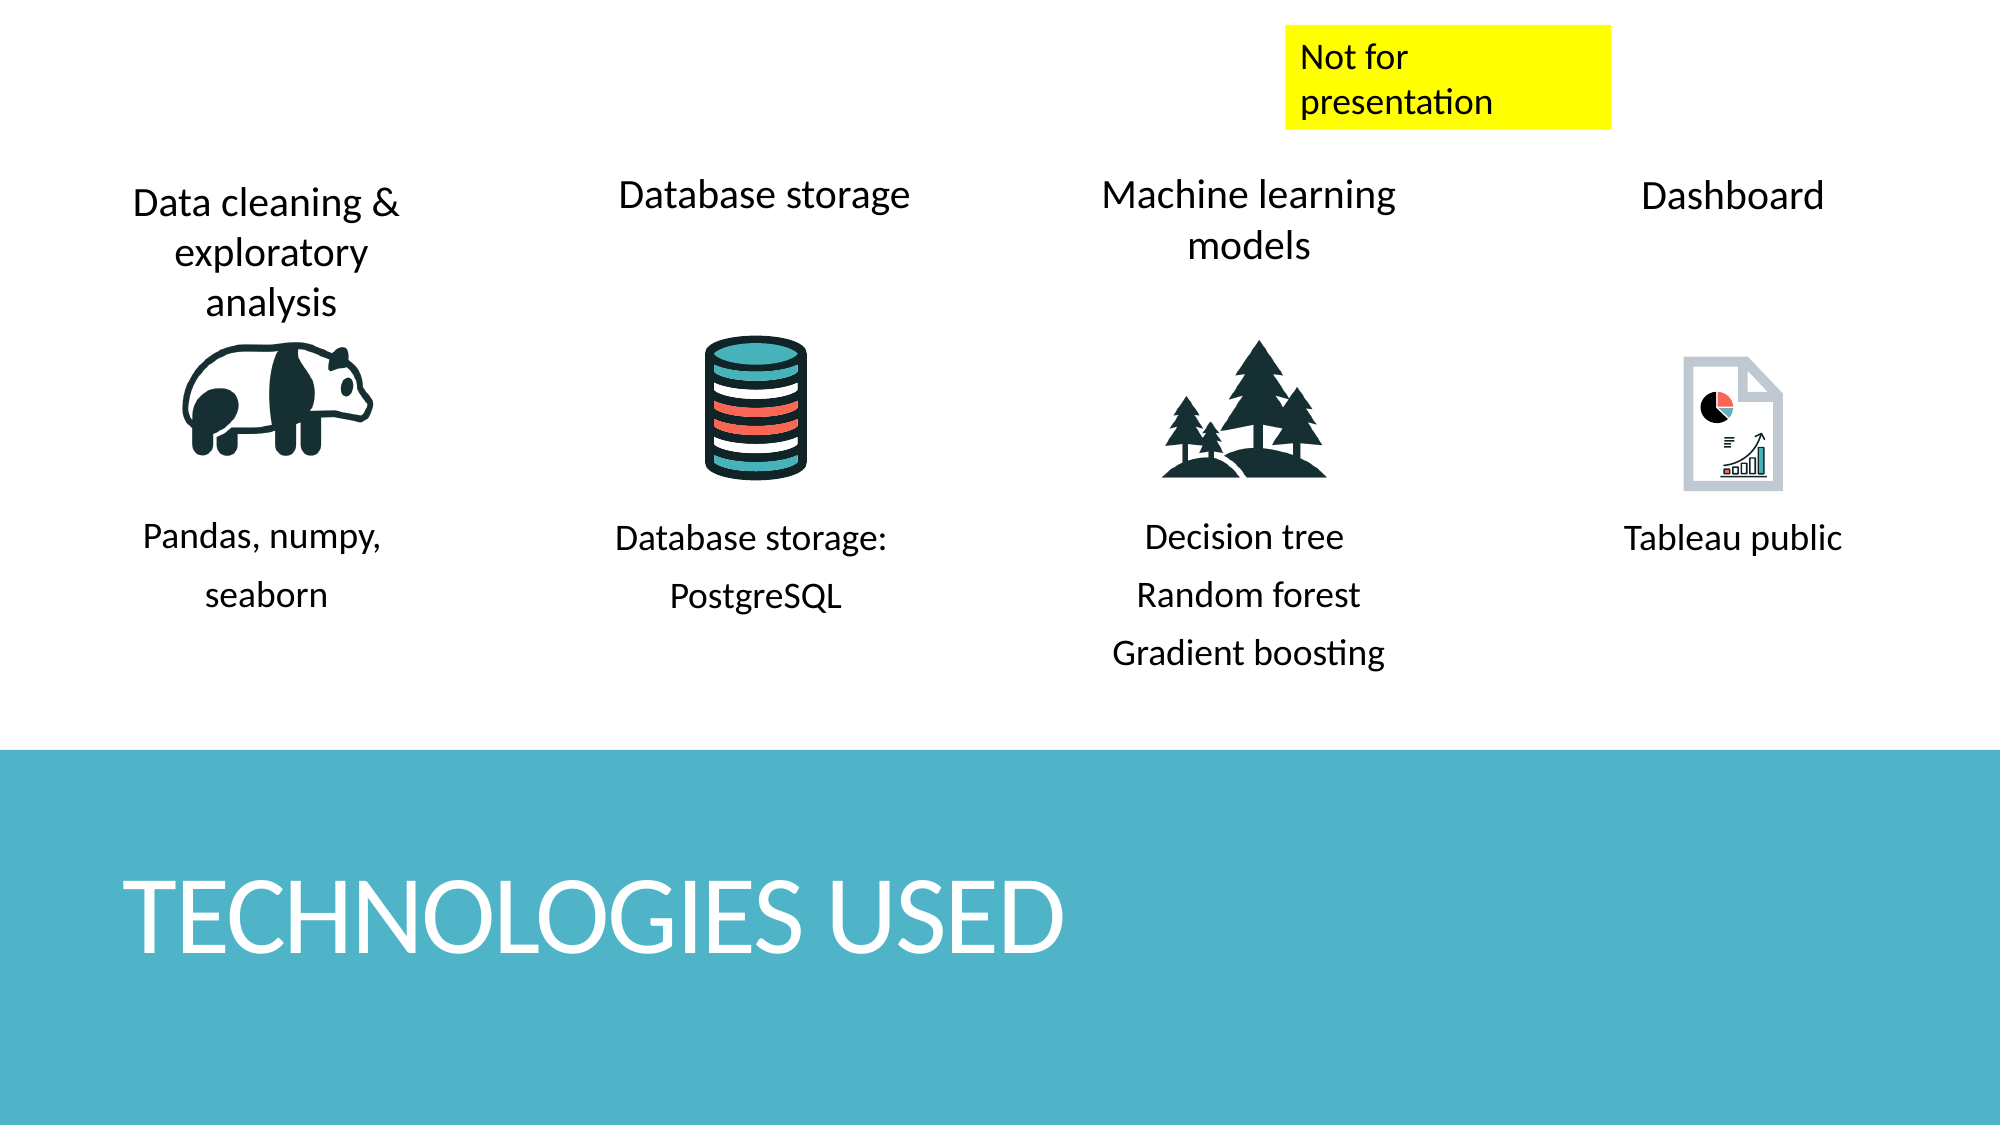

Not for presentation
Data cleaning &
exploratory analysis
Database storage
Machine learning models
Dashboard

Pandas, numpy,
seaborn
Decision tree
Random forest
Gradient boosting
Database storage:
PostgreSQL
Tableau public

# TECHNOLOGIES USED